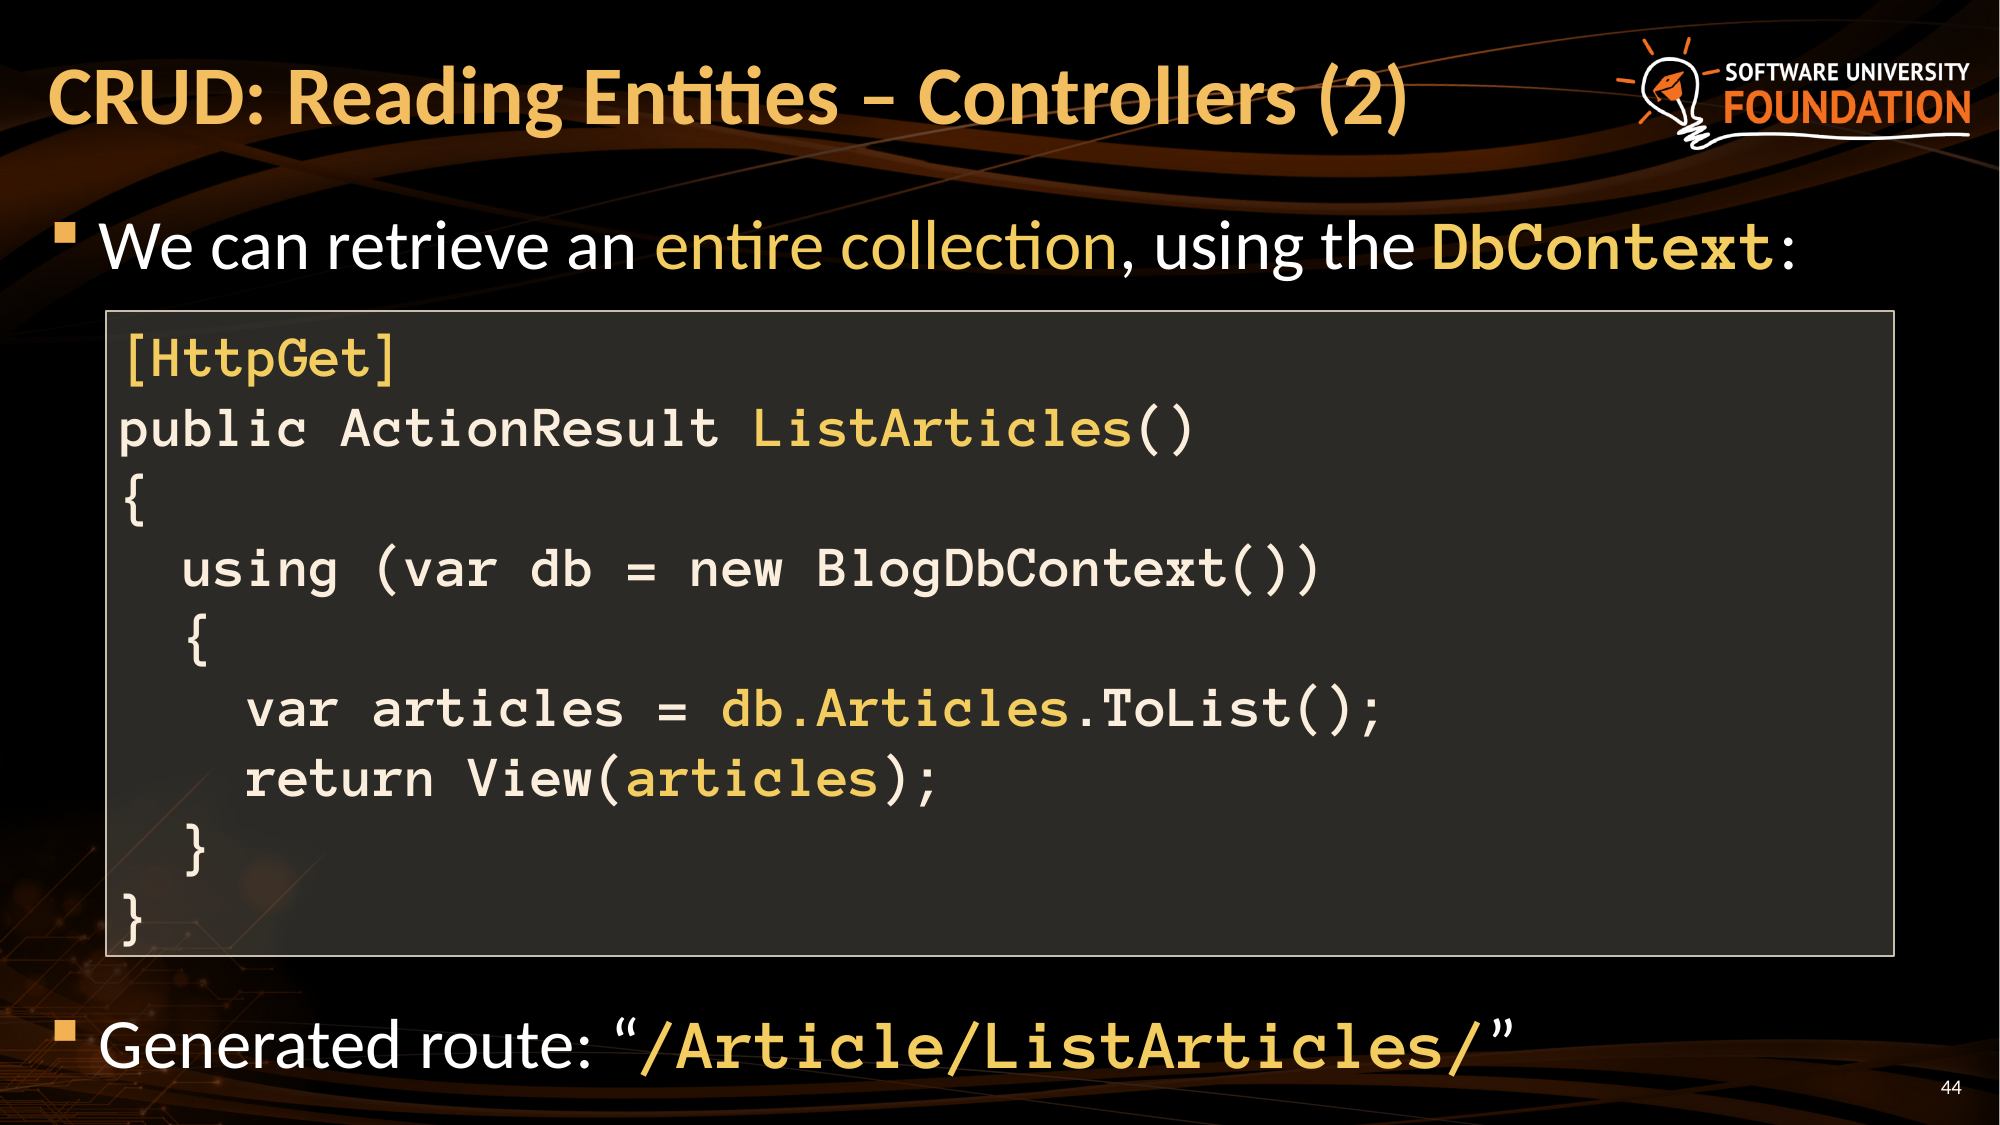

# CRUD: Reading Entities – Controllers (2)
We can retrieve an entire collection, using the DbContext:

Generated route: “/Article/ListArticles/”

[HttpGet]
public ActionResult ListArticles()
{
  using (var db = new BlogDbContext())
  {
    var articles = db.Articles.ToList();
    return View(articles);
  }
}
44